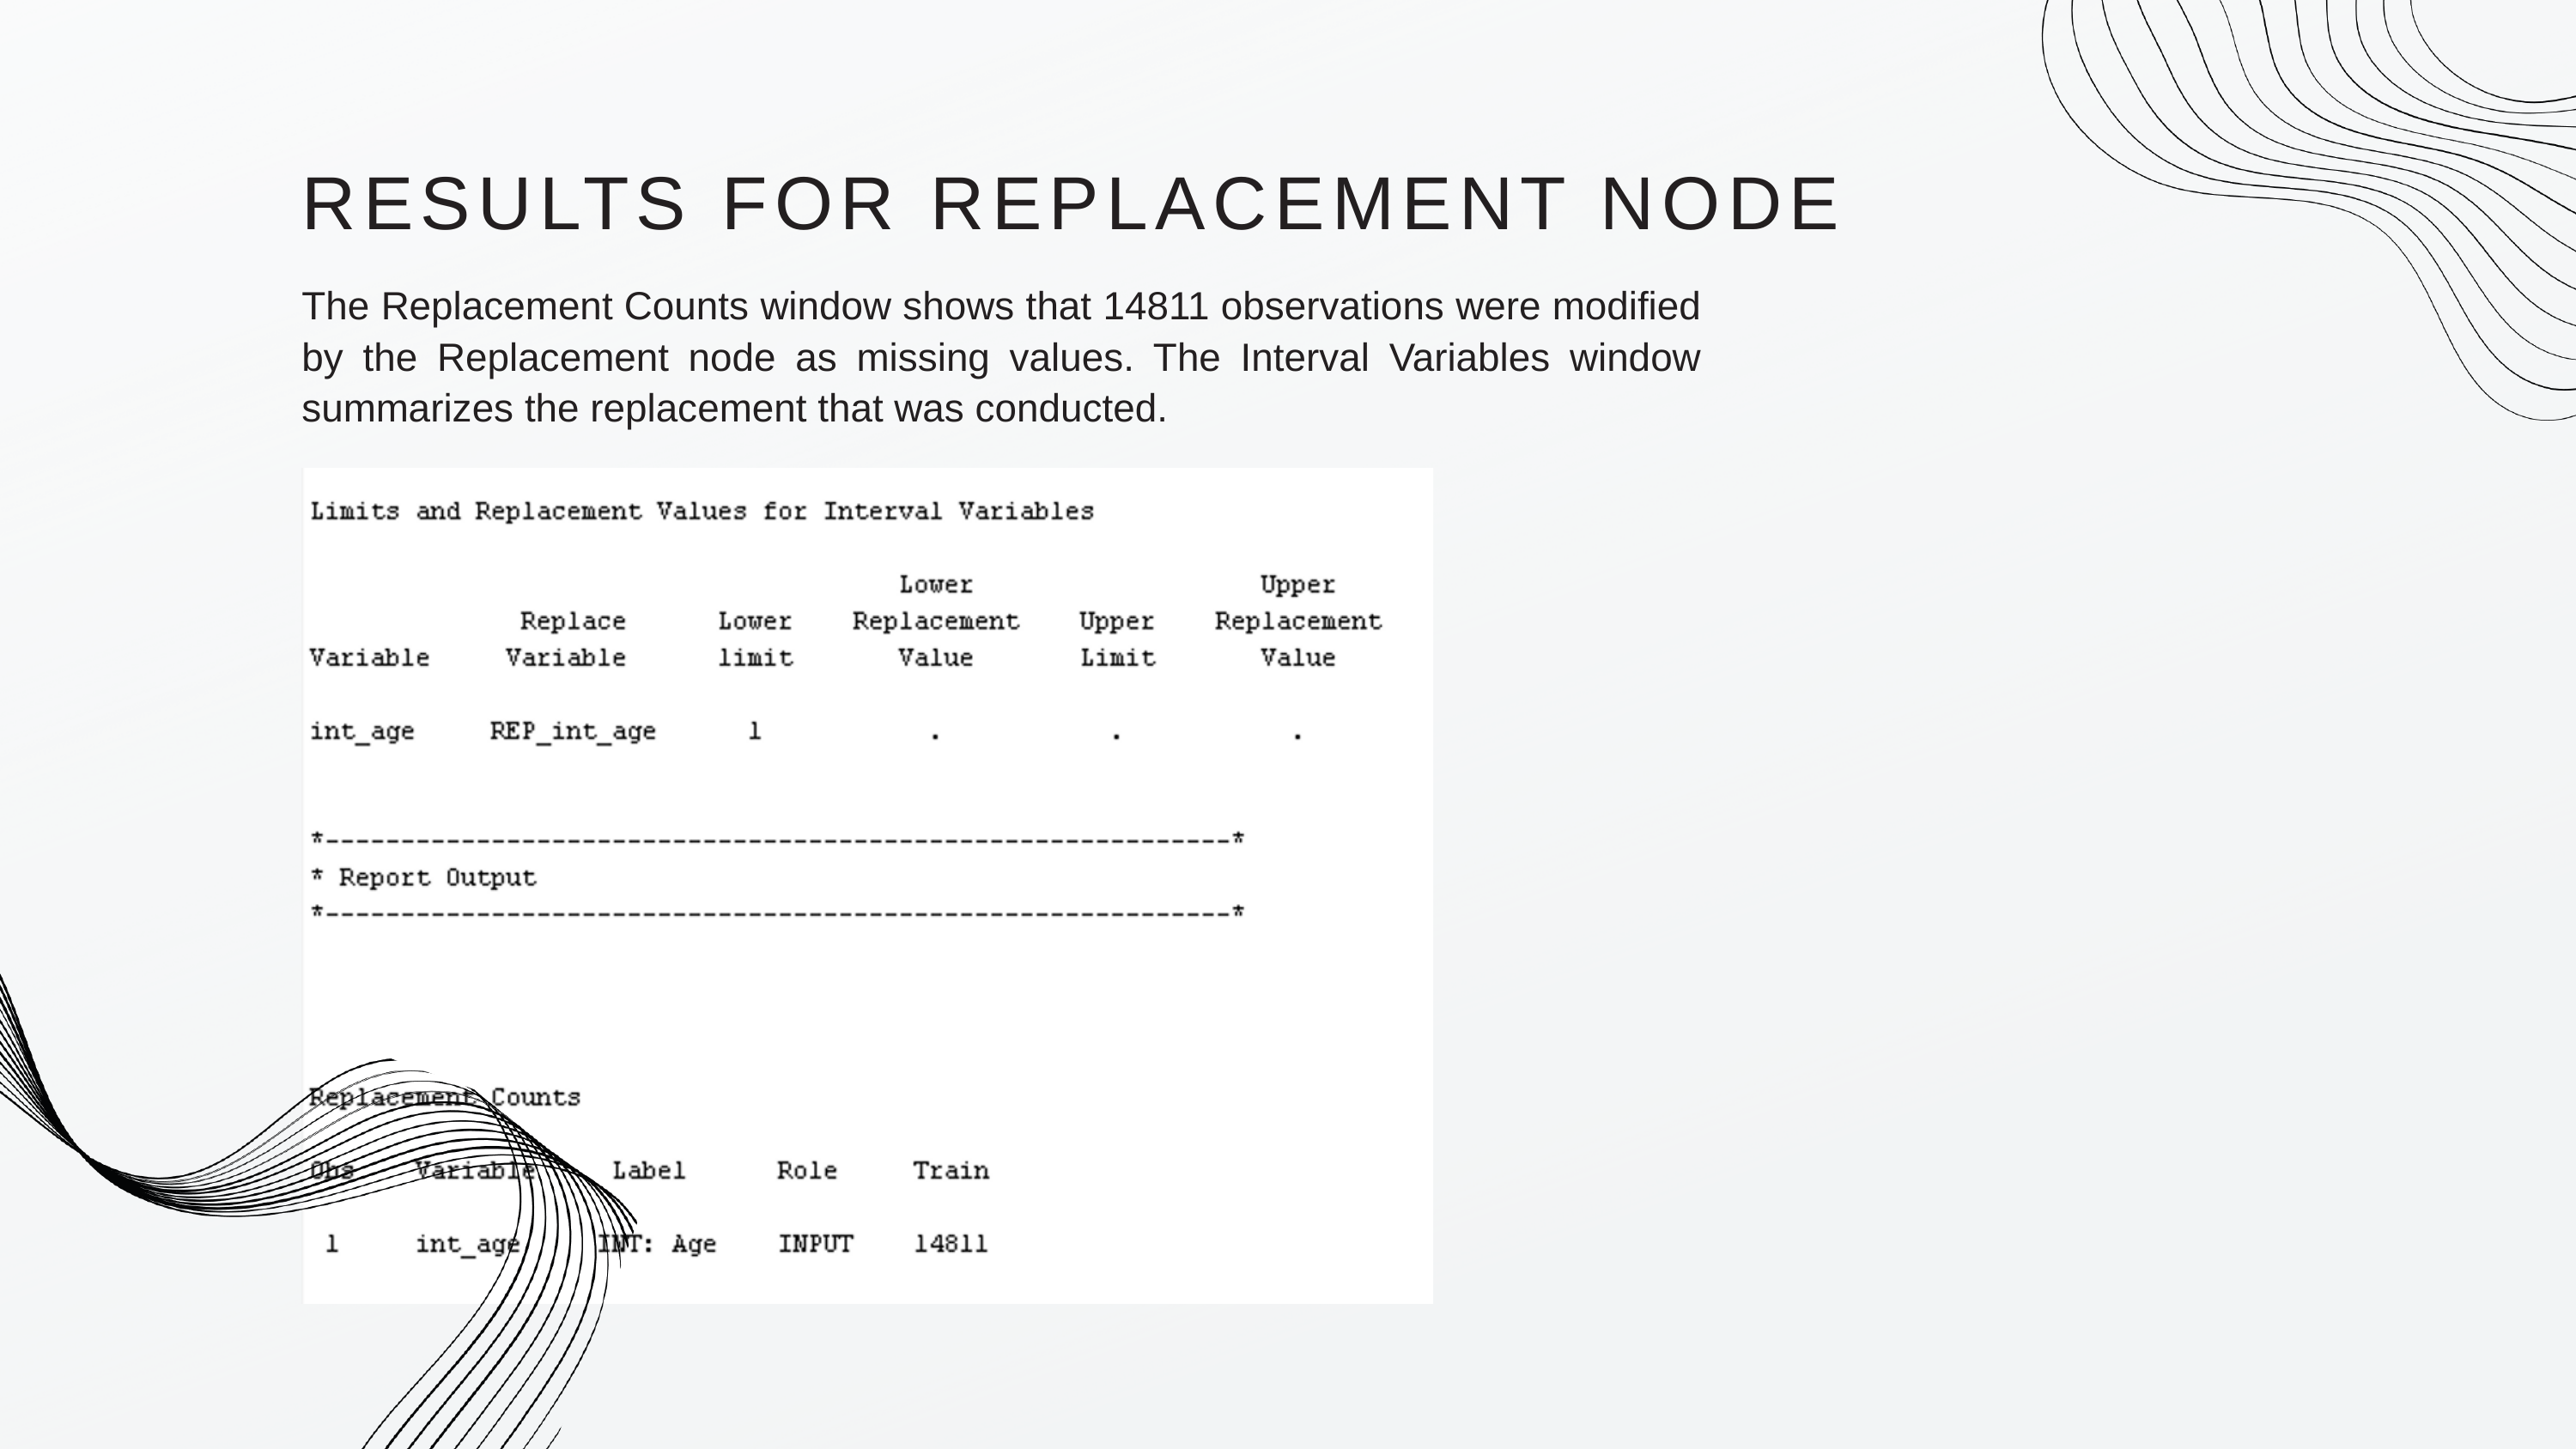

RESULTS FOR REPLACEMENT NODE
The Replacement Counts window shows that 14811 observations were modified by the Replacement node as missing values. The Interval Variables window summarizes the replacement that was conducted.